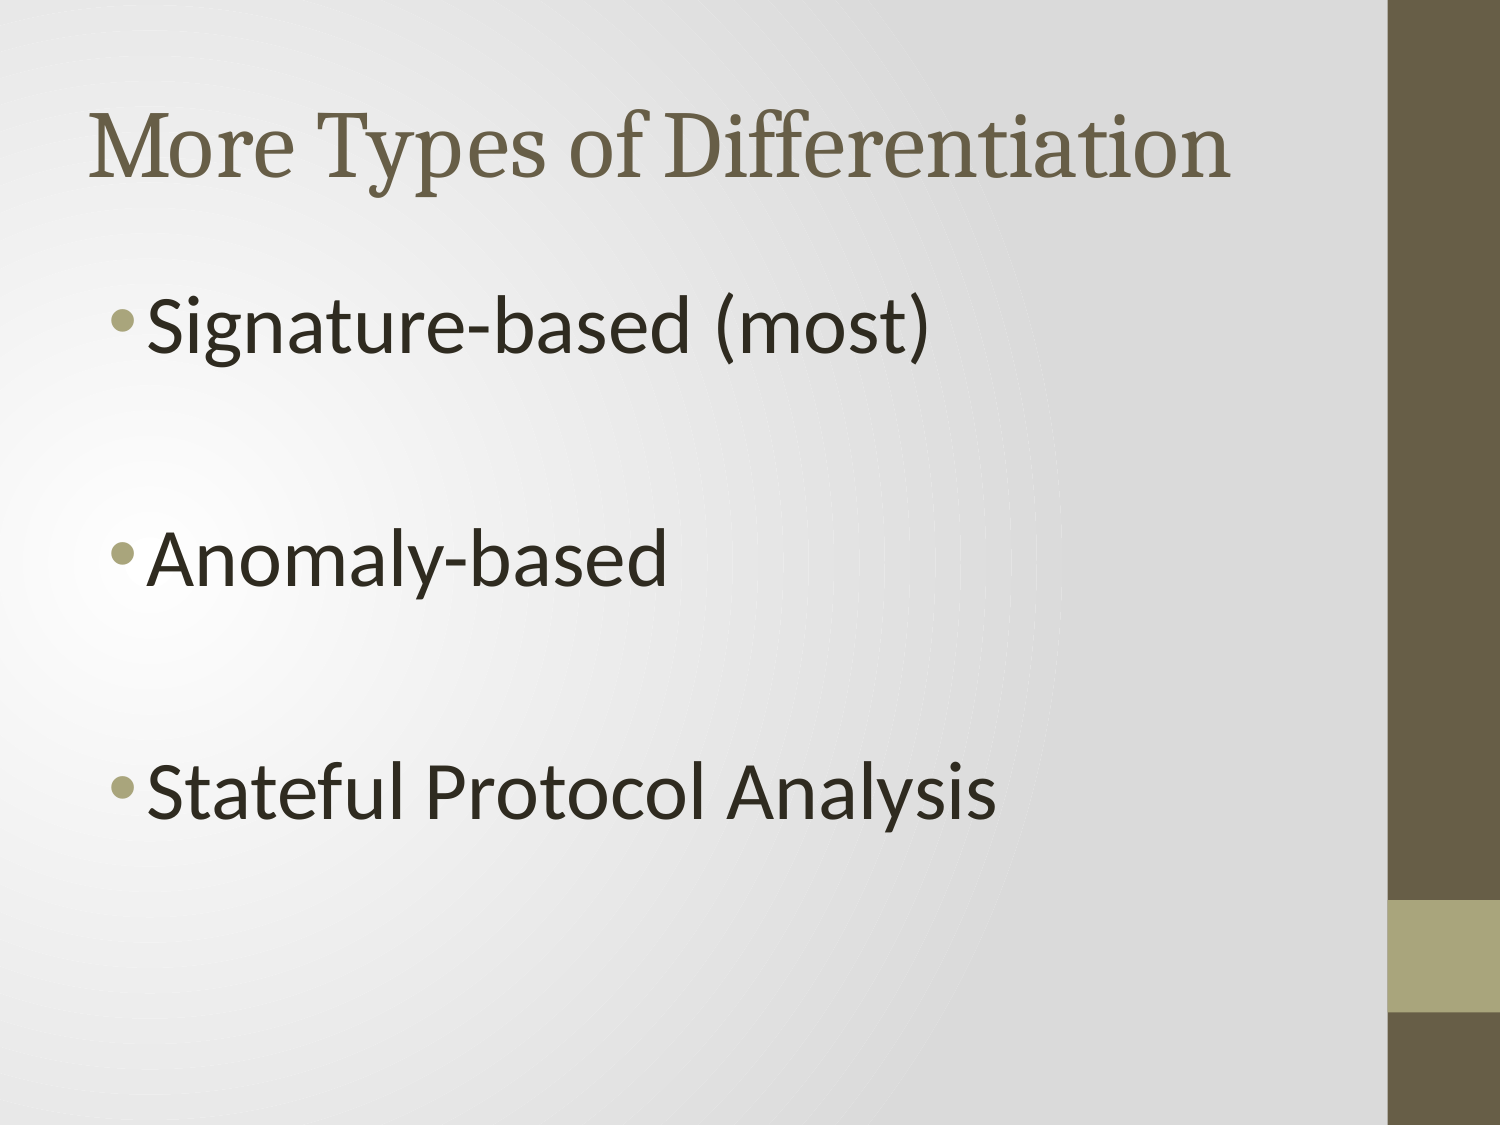

# More Types of Differentiation
Signature-based (most)

Anomaly-based

Stateful Protocol Analysis